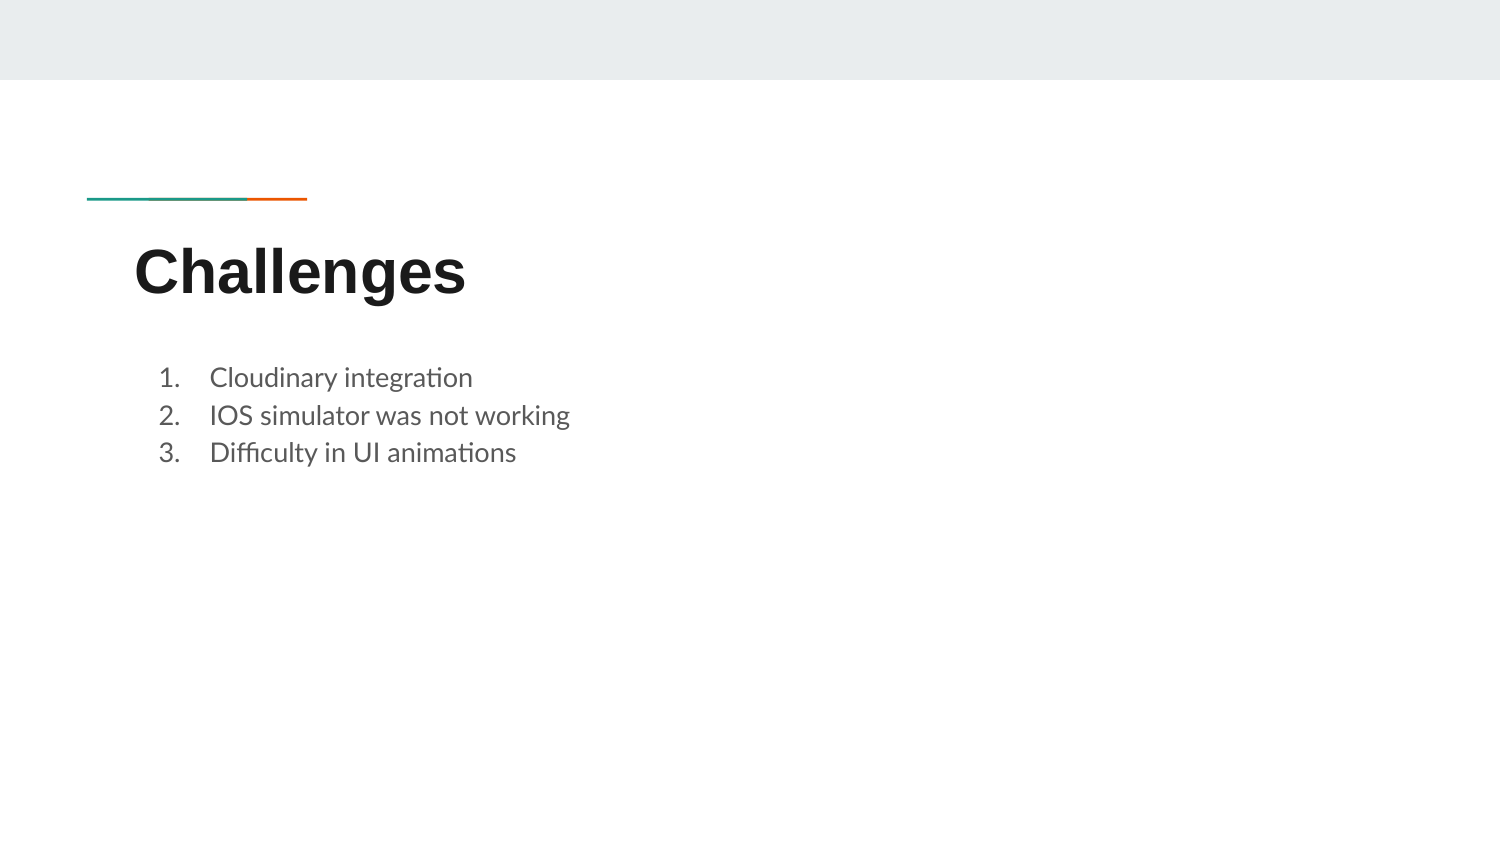

# Challenges
Cloudinary integration
IOS simulator was not working
Difficulty in UI animations